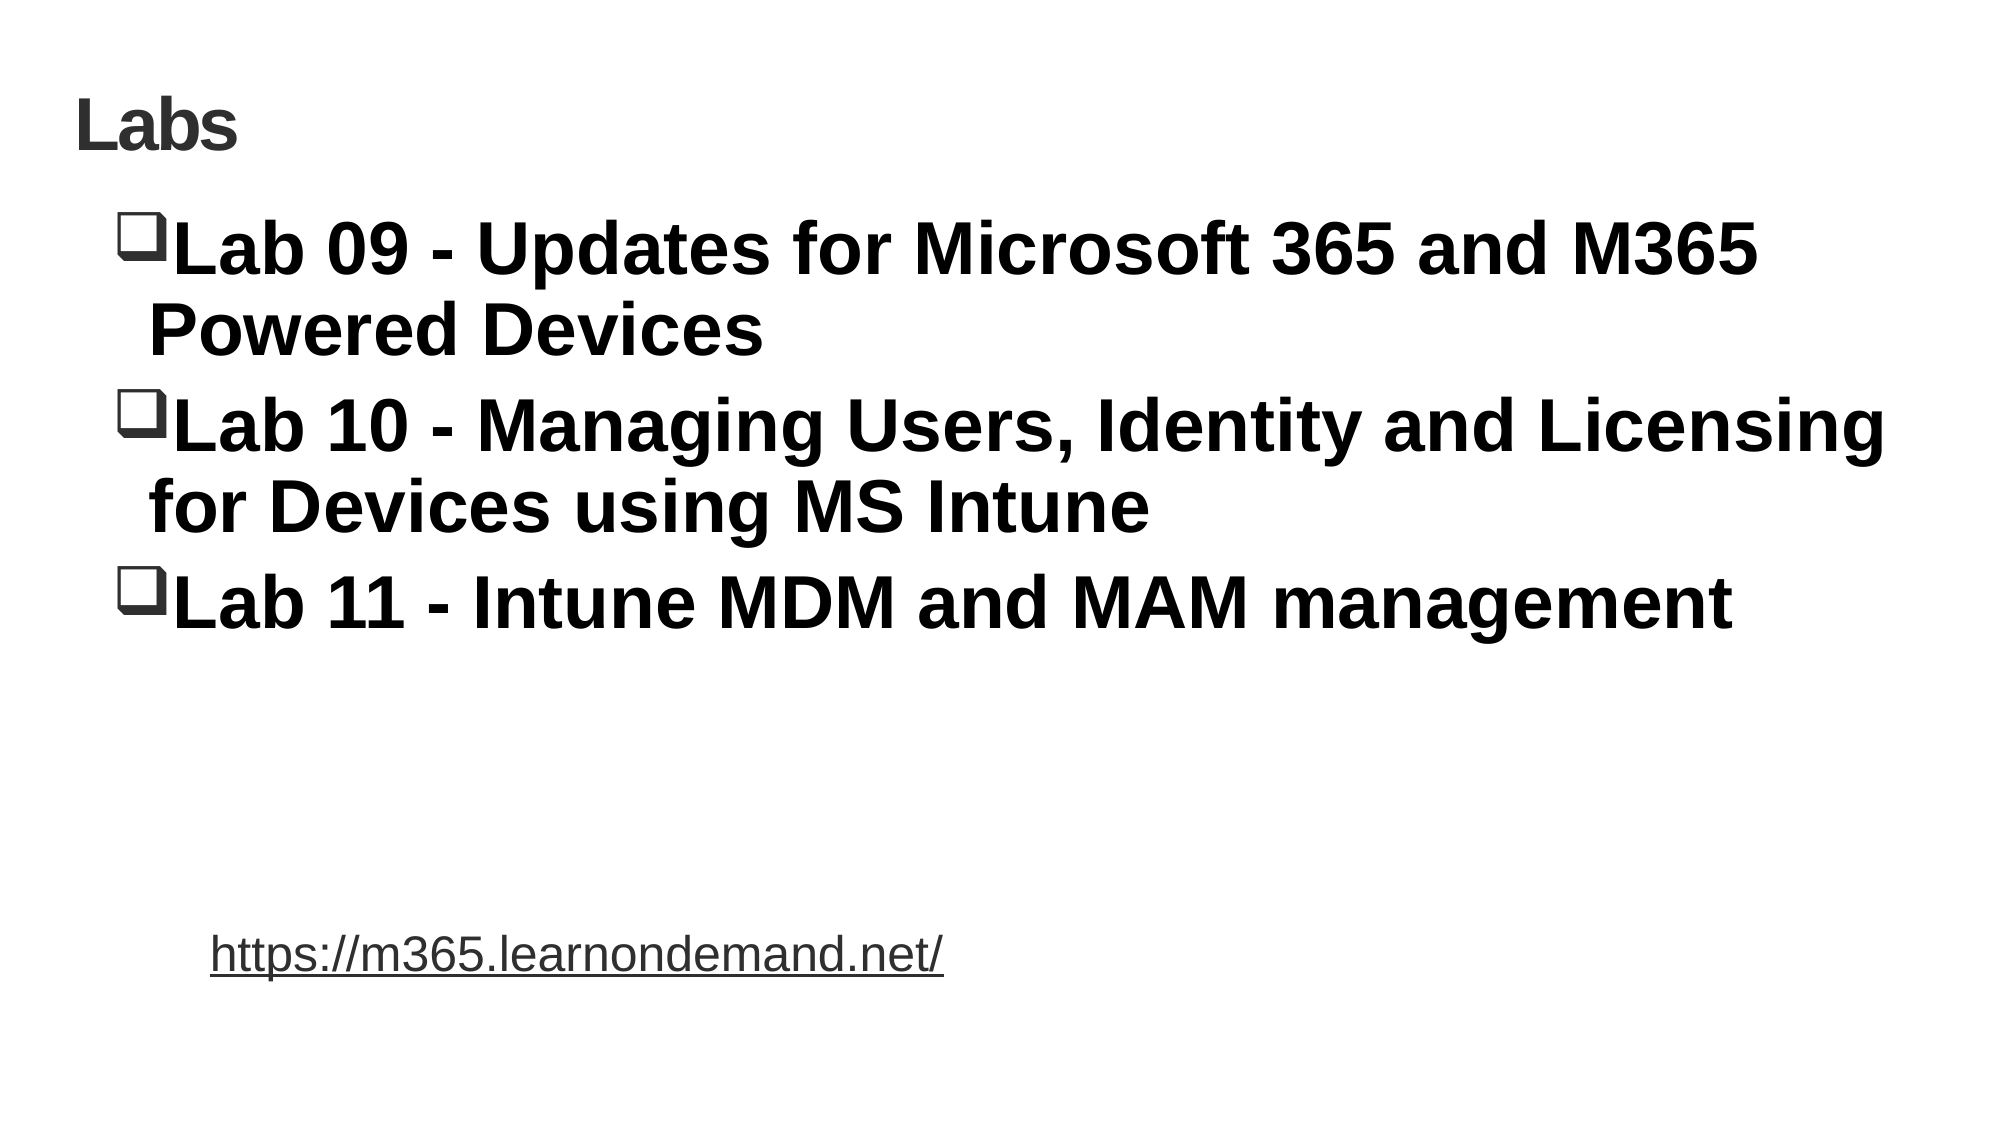

# Labs
Lab 09 - Updates for Microsoft 365 and M365 Powered Devices
Lab 10 - Managing Users, Identity and Licensing for Devices using MS Intune
Lab 11 - Intune MDM and MAM management
https://m365.learnondemand.net/